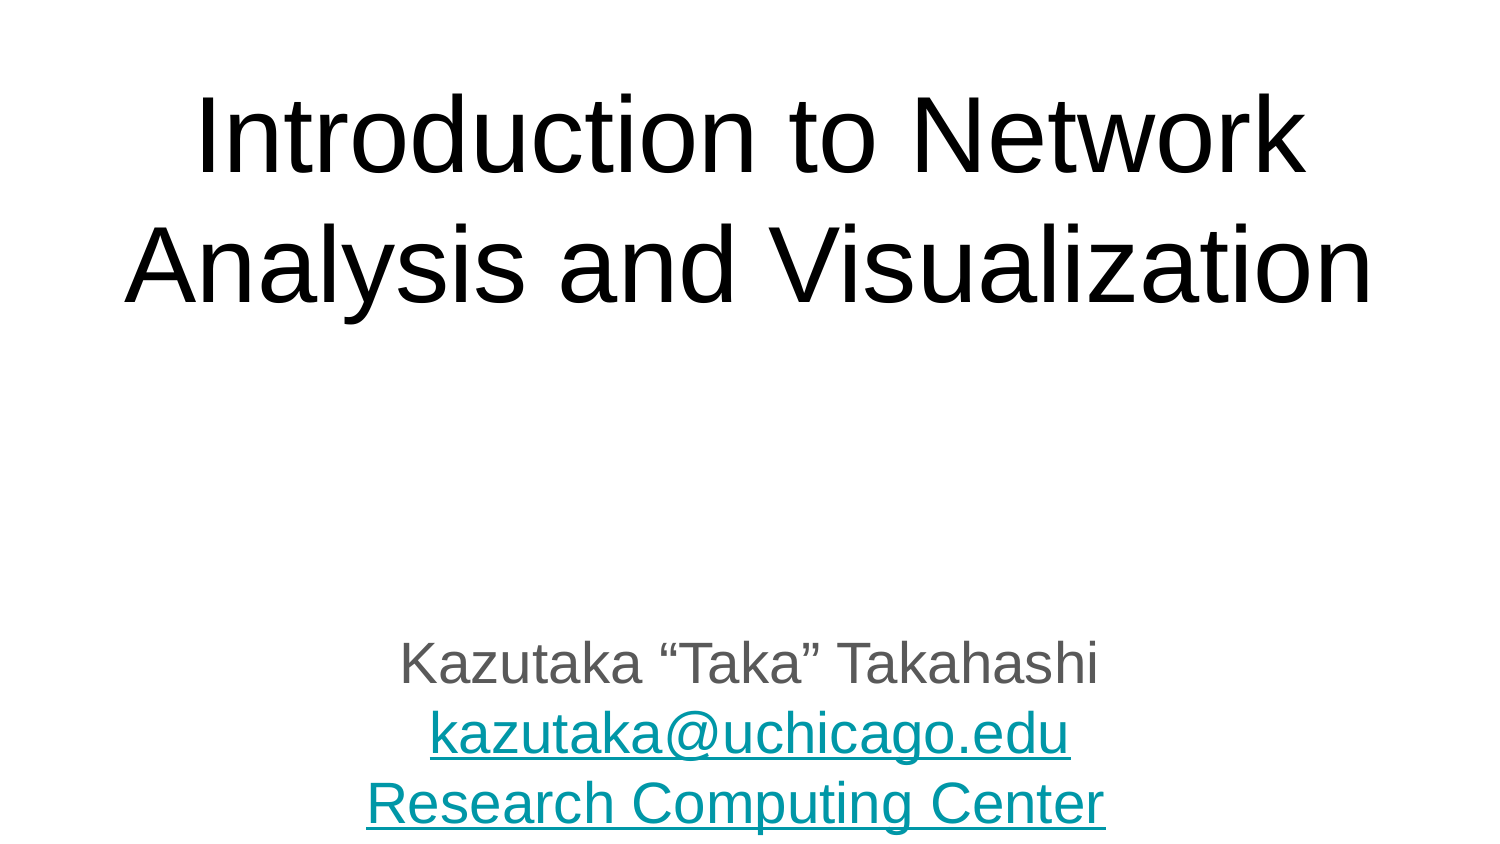

# Introduction to Network Analysis and Visualization

Kazutaka “Taka” Takahashi
kazutaka@uchicago.edu
Research Computing Center